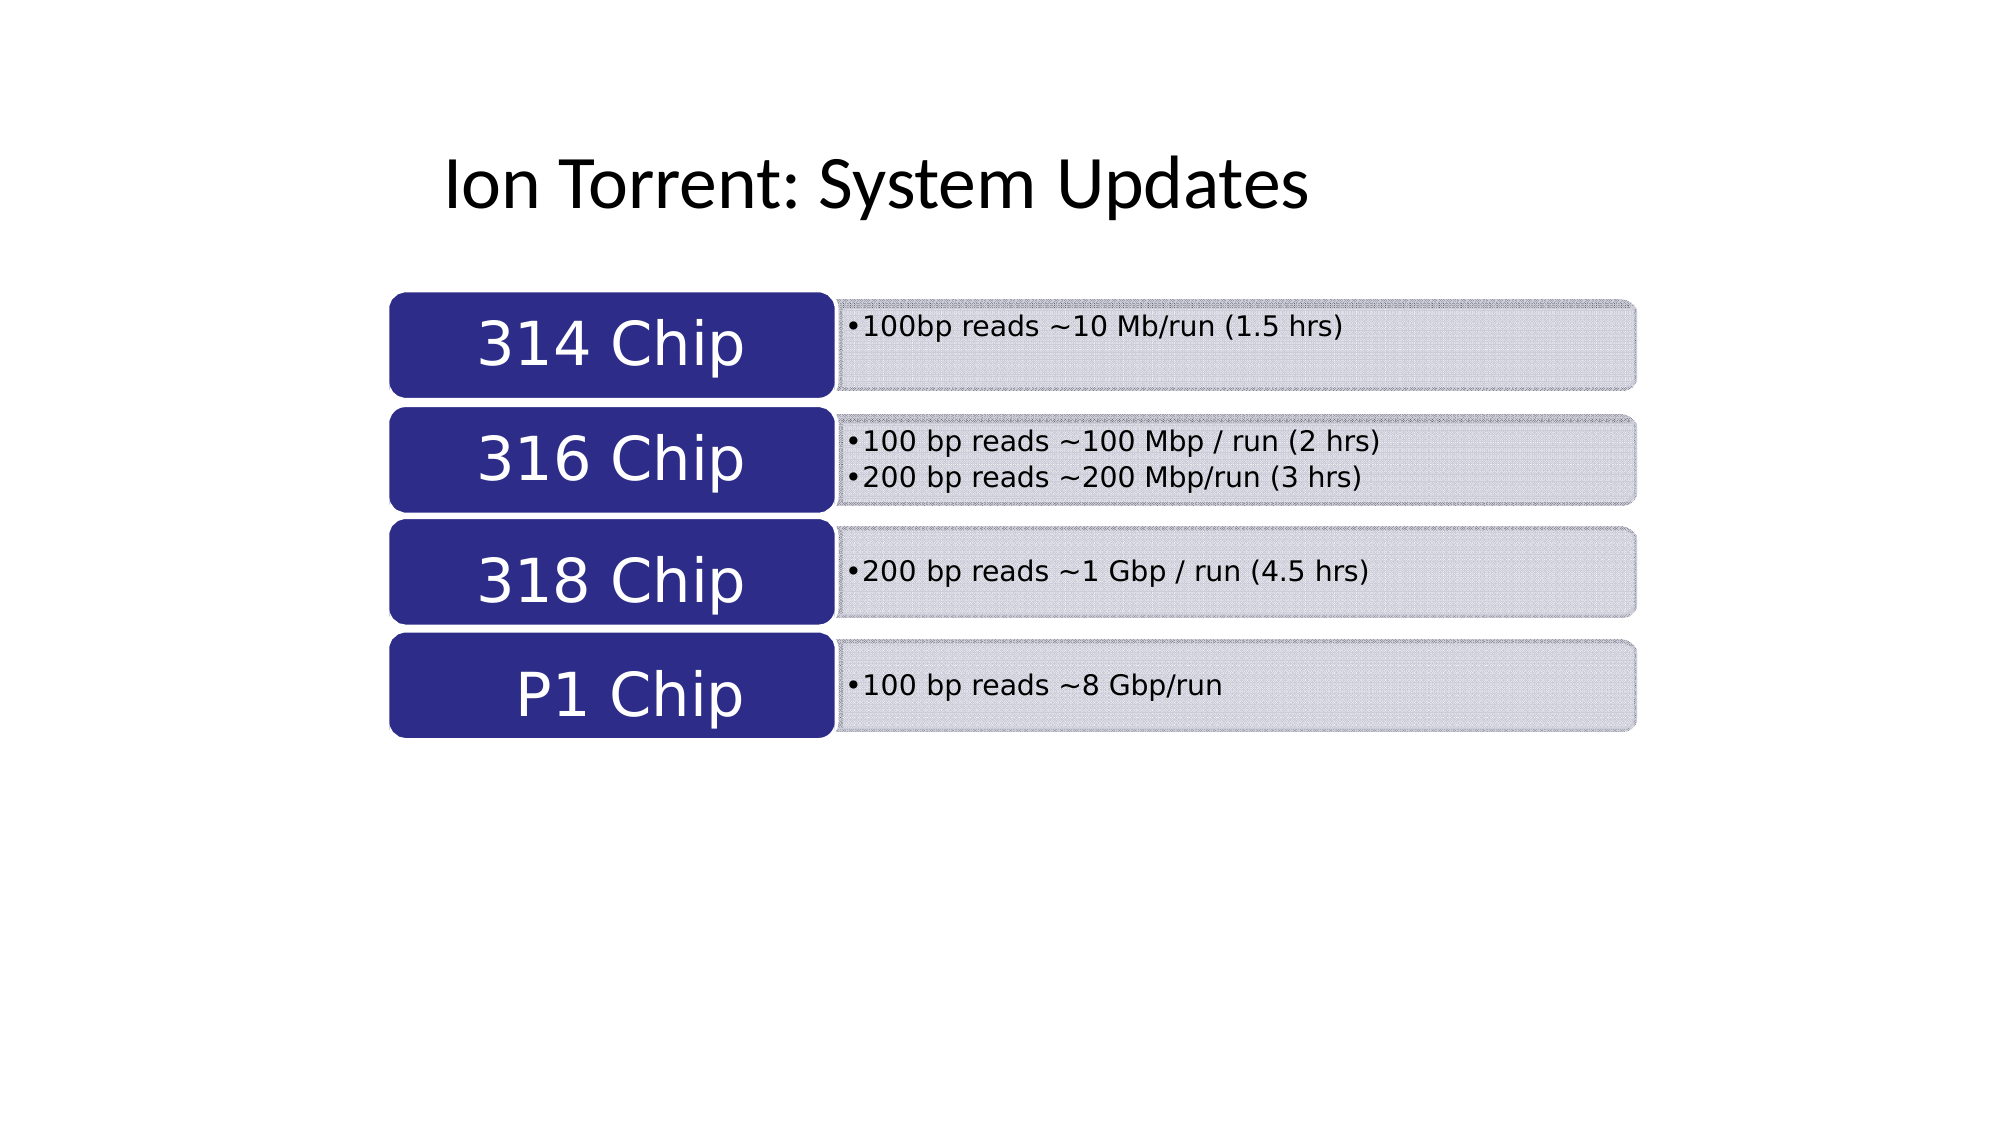

# Ion Torrent: System Updates
314 Chip
316 Chip
318 Chip  P1 Chip

•100bp reads ~10 Mb/run (1.5 hrs)

•100 bp reads ~100 Mbp / run (2 hrs)
•200 bp reads ~200 Mbp/run (3 hrs)

•200 bp reads ~1 Gbp / run (4.5 hrs)

•100 bp reads ~8 Gbp/run